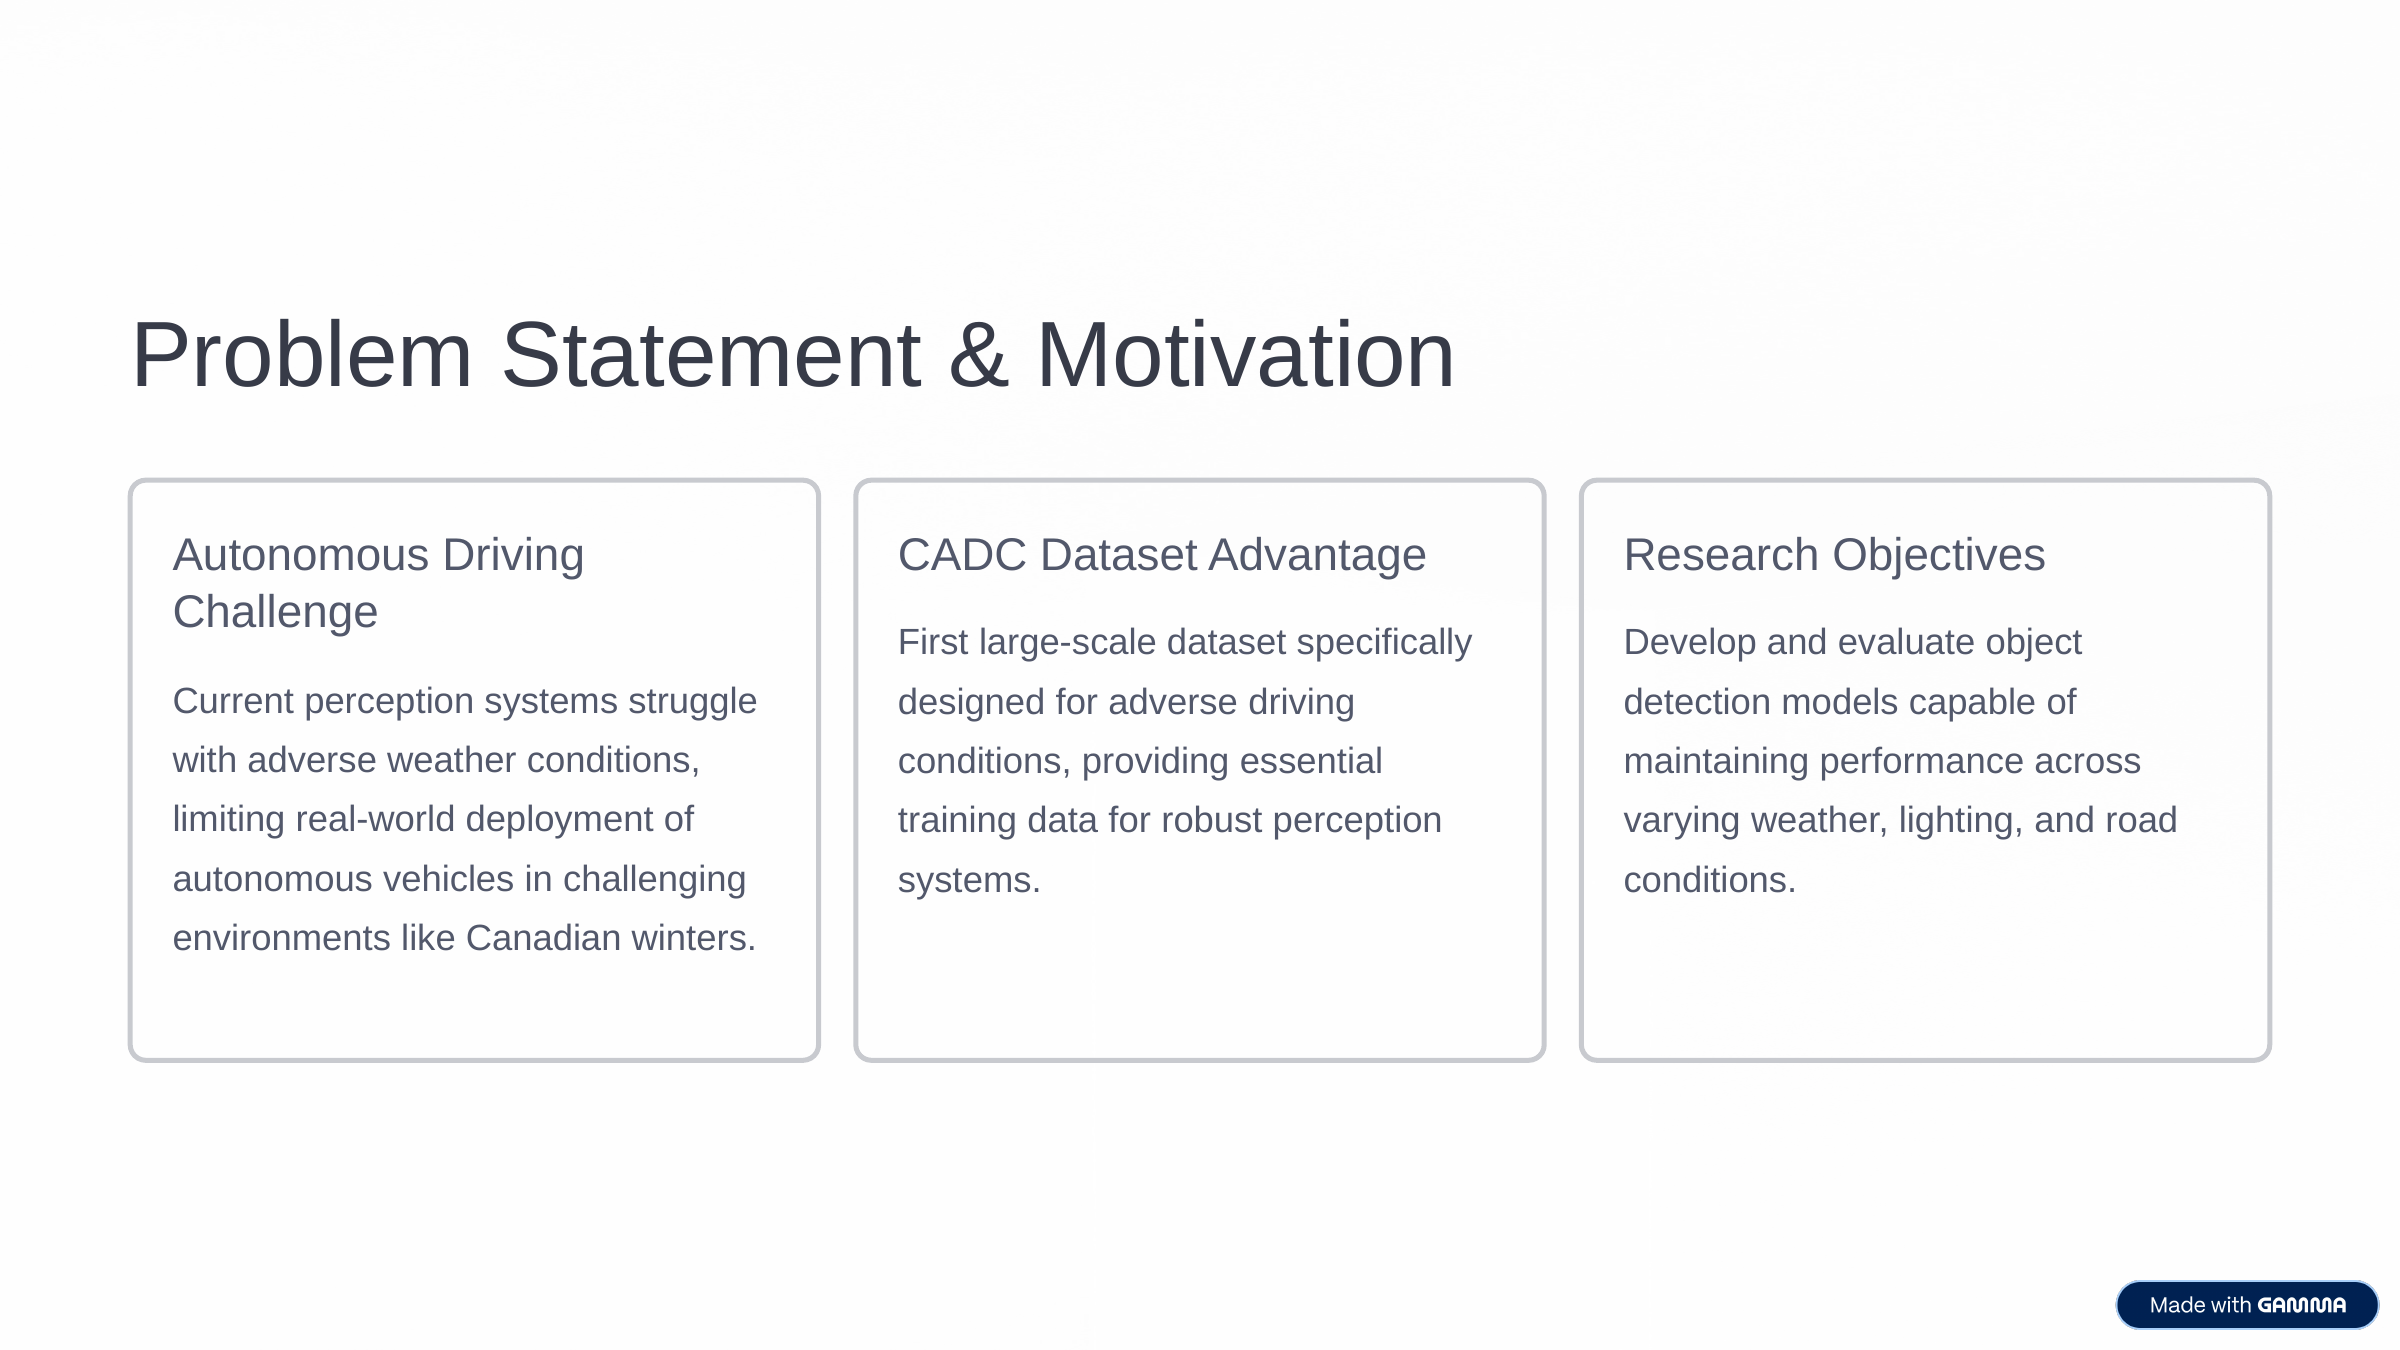

Problem Statement & Motivation

Autonomous Driving Challenge
CADC Dataset Advantage
Research Objectives
First large-scale dataset specifically designed for adverse driving conditions, providing essential training data for robust perception systems.
Develop and evaluate object detection models capable of maintaining performance across varying weather, lighting, and road conditions.
Current perception systems struggle with adverse weather conditions, limiting real-world deployment of autonomous vehicles in challenging environments like Canadian winters.